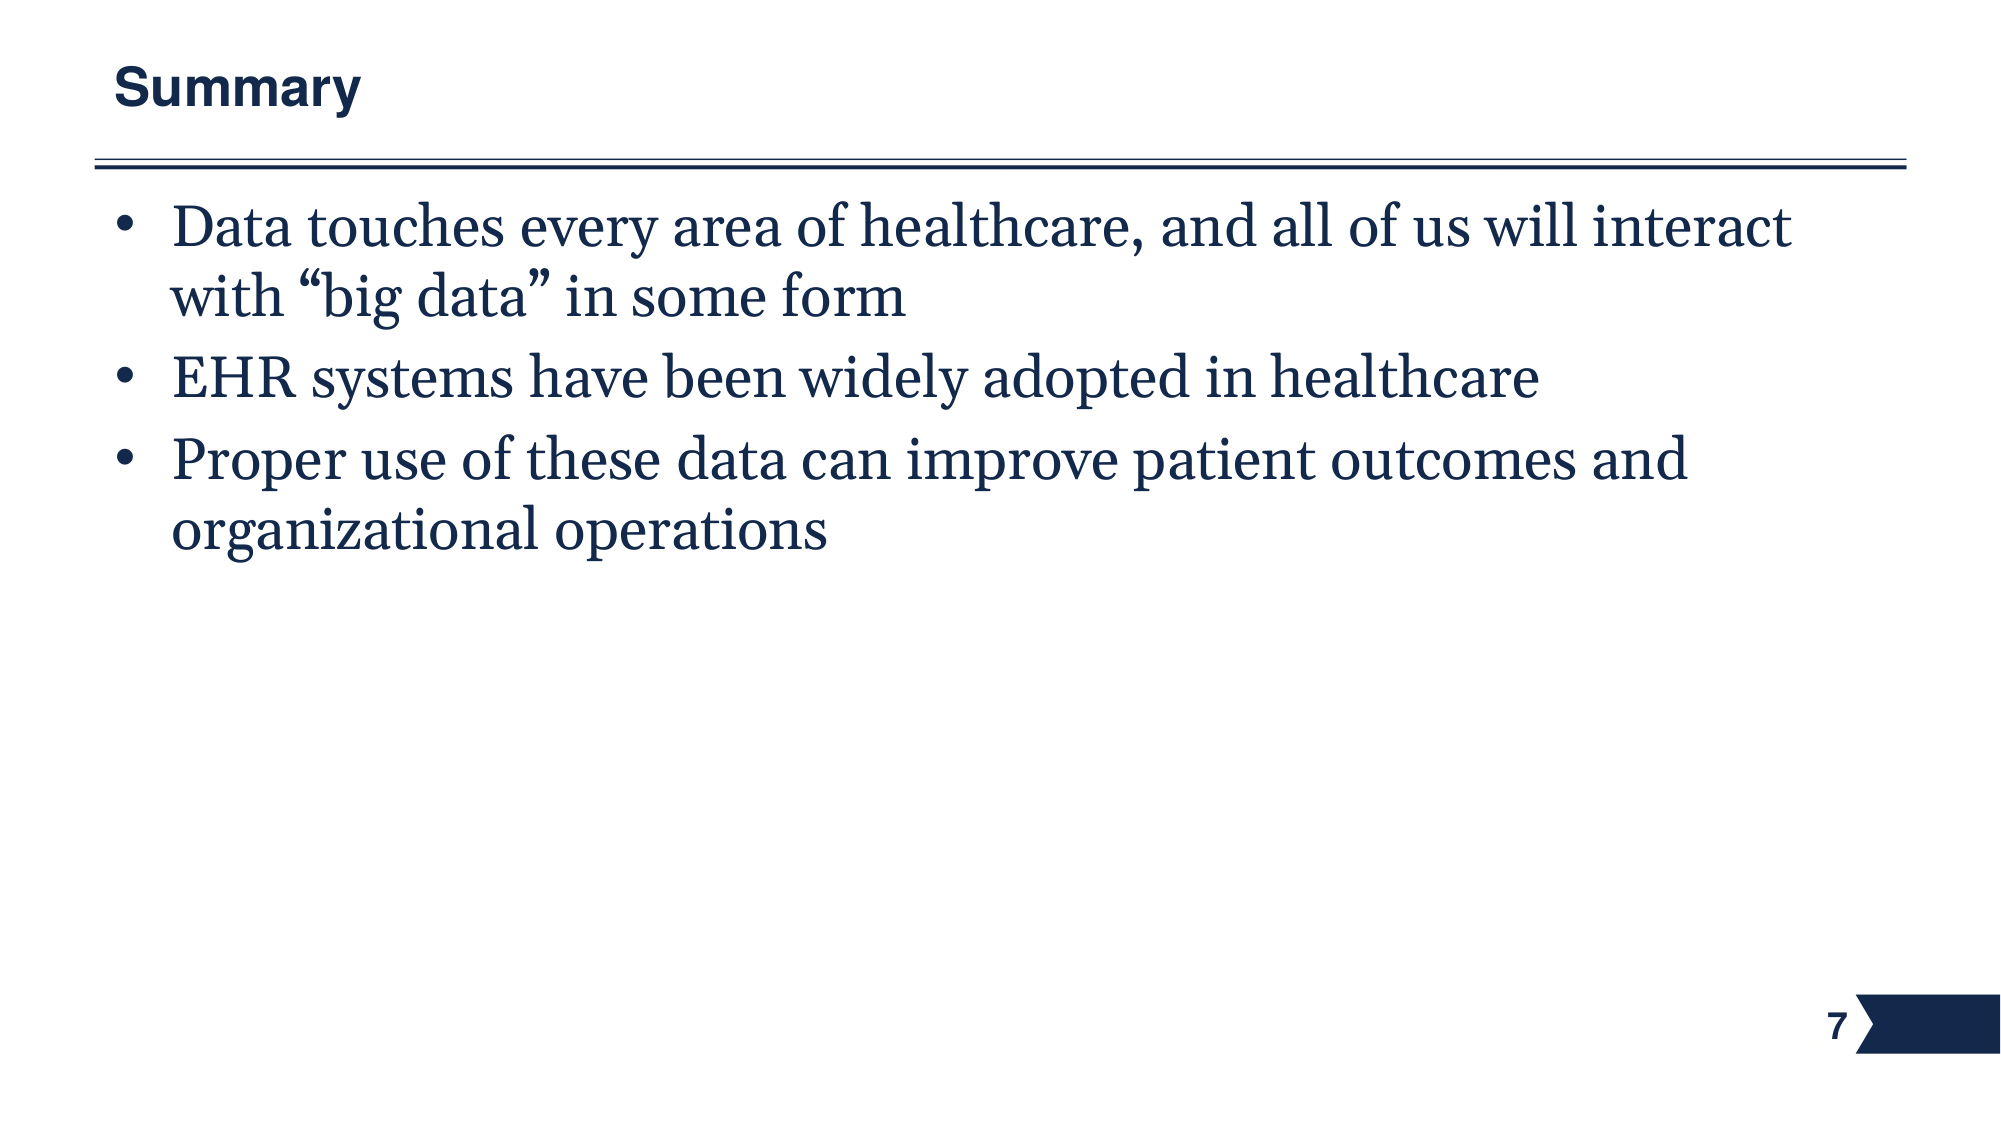

# Summary
Data touches every area of healthcare, and all of us will interact with “big data” in some form
EHR systems have been widely adopted in healthcare
Proper use of these data can improve patient outcomes and organizational operations
7
7